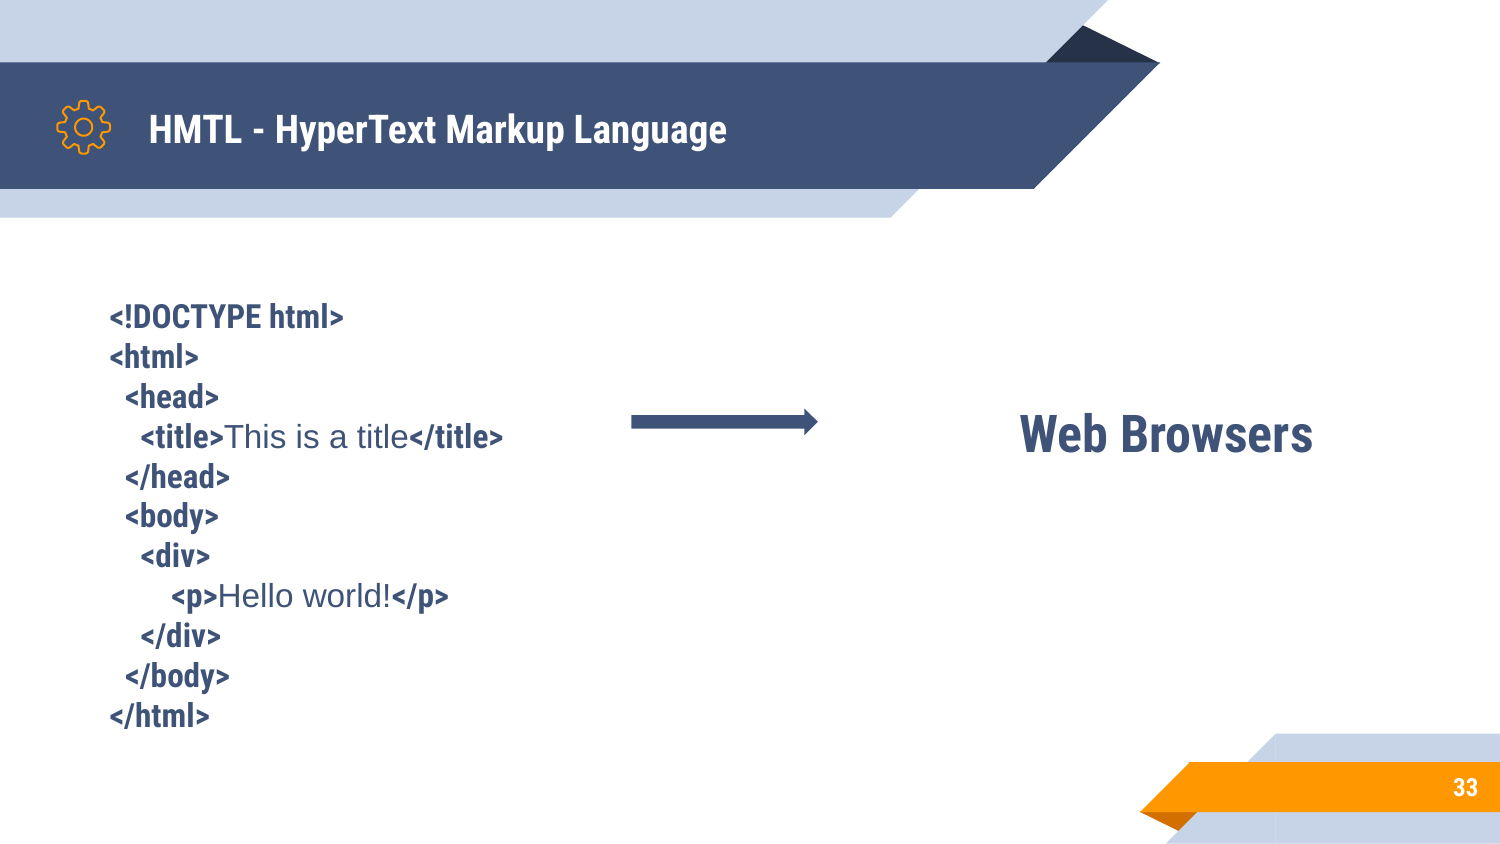

# HMTL - HyperText Markup Language

<!DOCTYPE html>
<html>
  <head>
    <title>This is a title</title>
  </head>
  <body>
    <div>
        <p>Hello world!</p>
    </div>
  </body>
</html>
Web Browsers

33